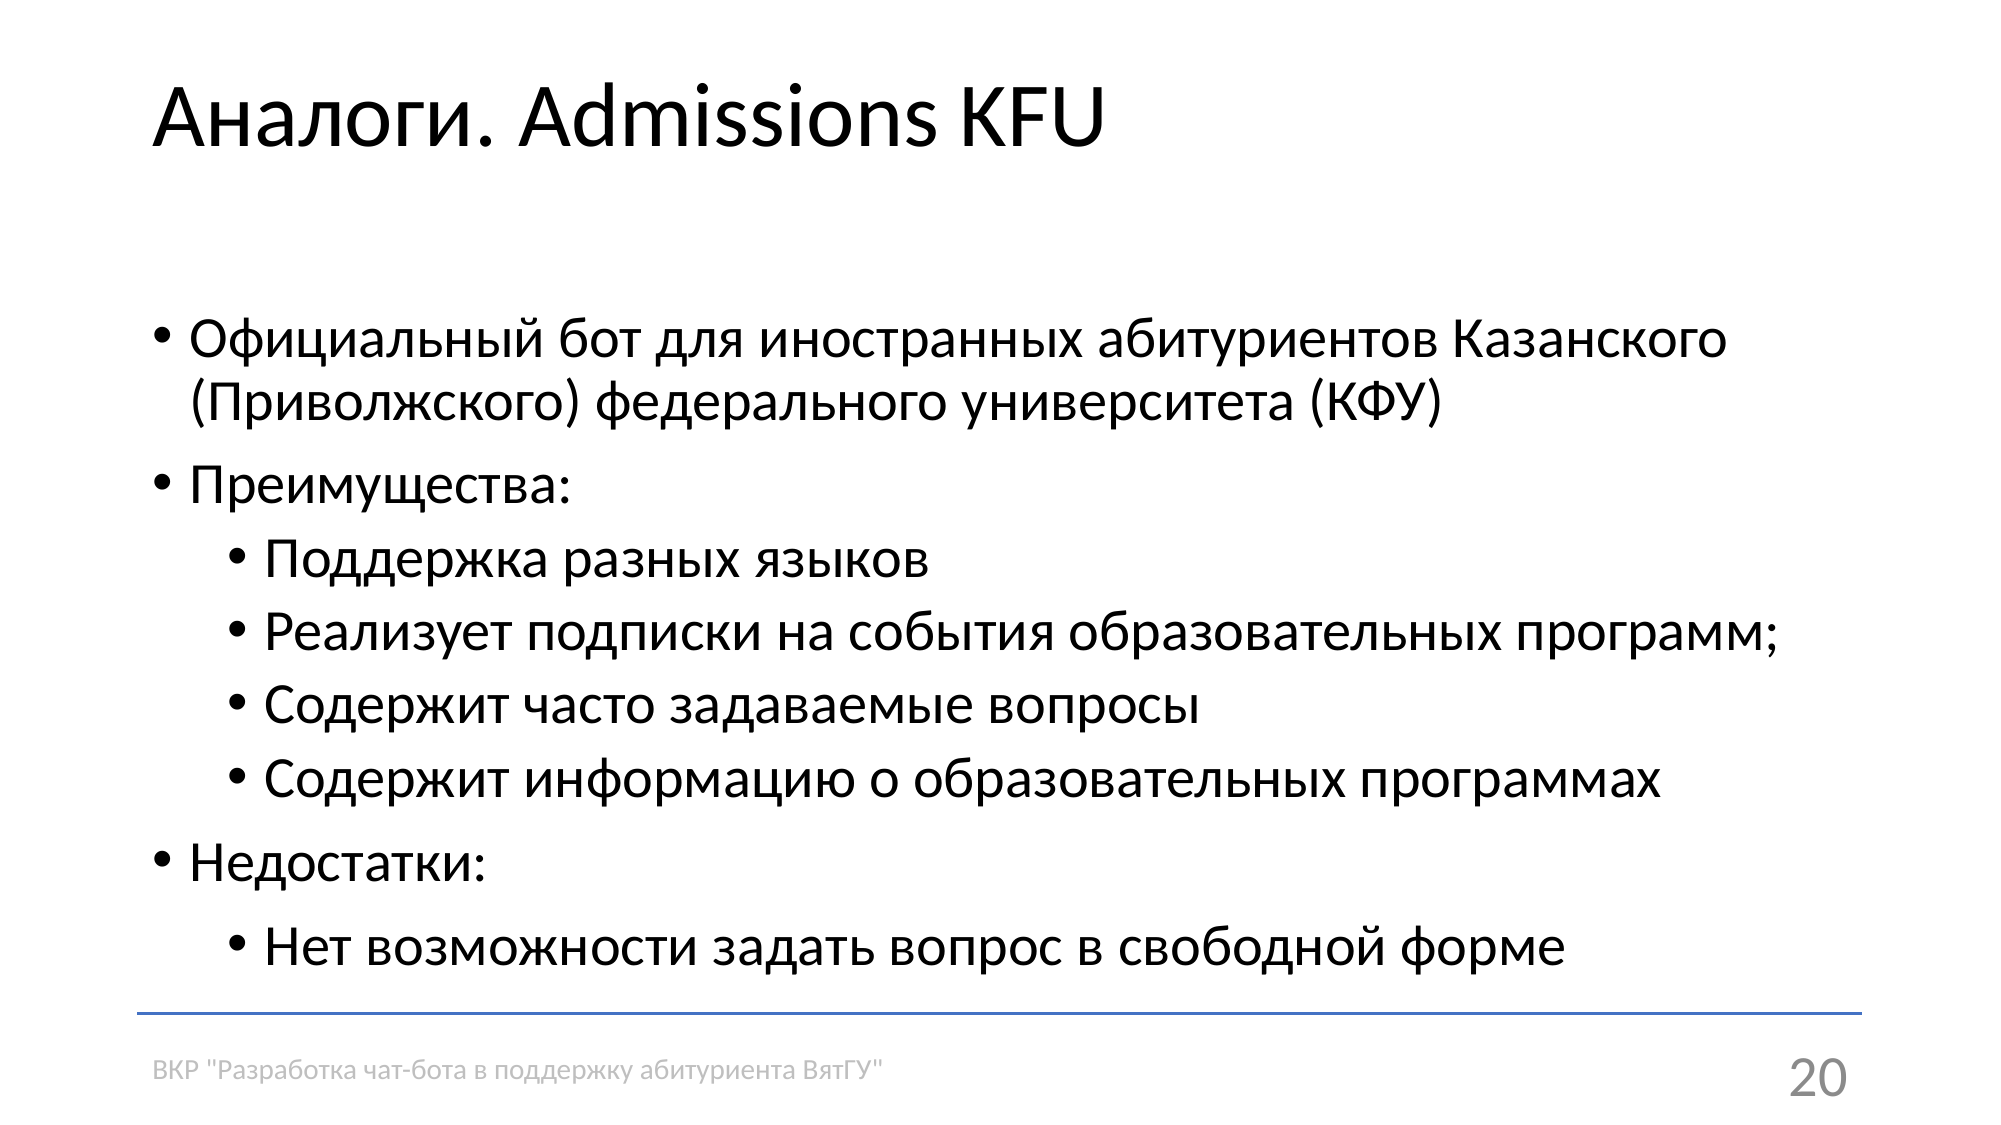

# Аналоги. Admissions KFU
Официальный бот для иностранных абитуриентов Казанского (Приволжского) федерального университета (КФУ)
Преимущества:
Поддержка разных языков
Реализует подписки на события образовательных программ;
Содержит часто задаваемые вопросы
Содержит информацию о образовательных программах
Недостатки:
Нет возможности задать вопрос в свободной форме
ВКР "Разработка чат-бота в поддержку абитуриента ВятГУ"
20